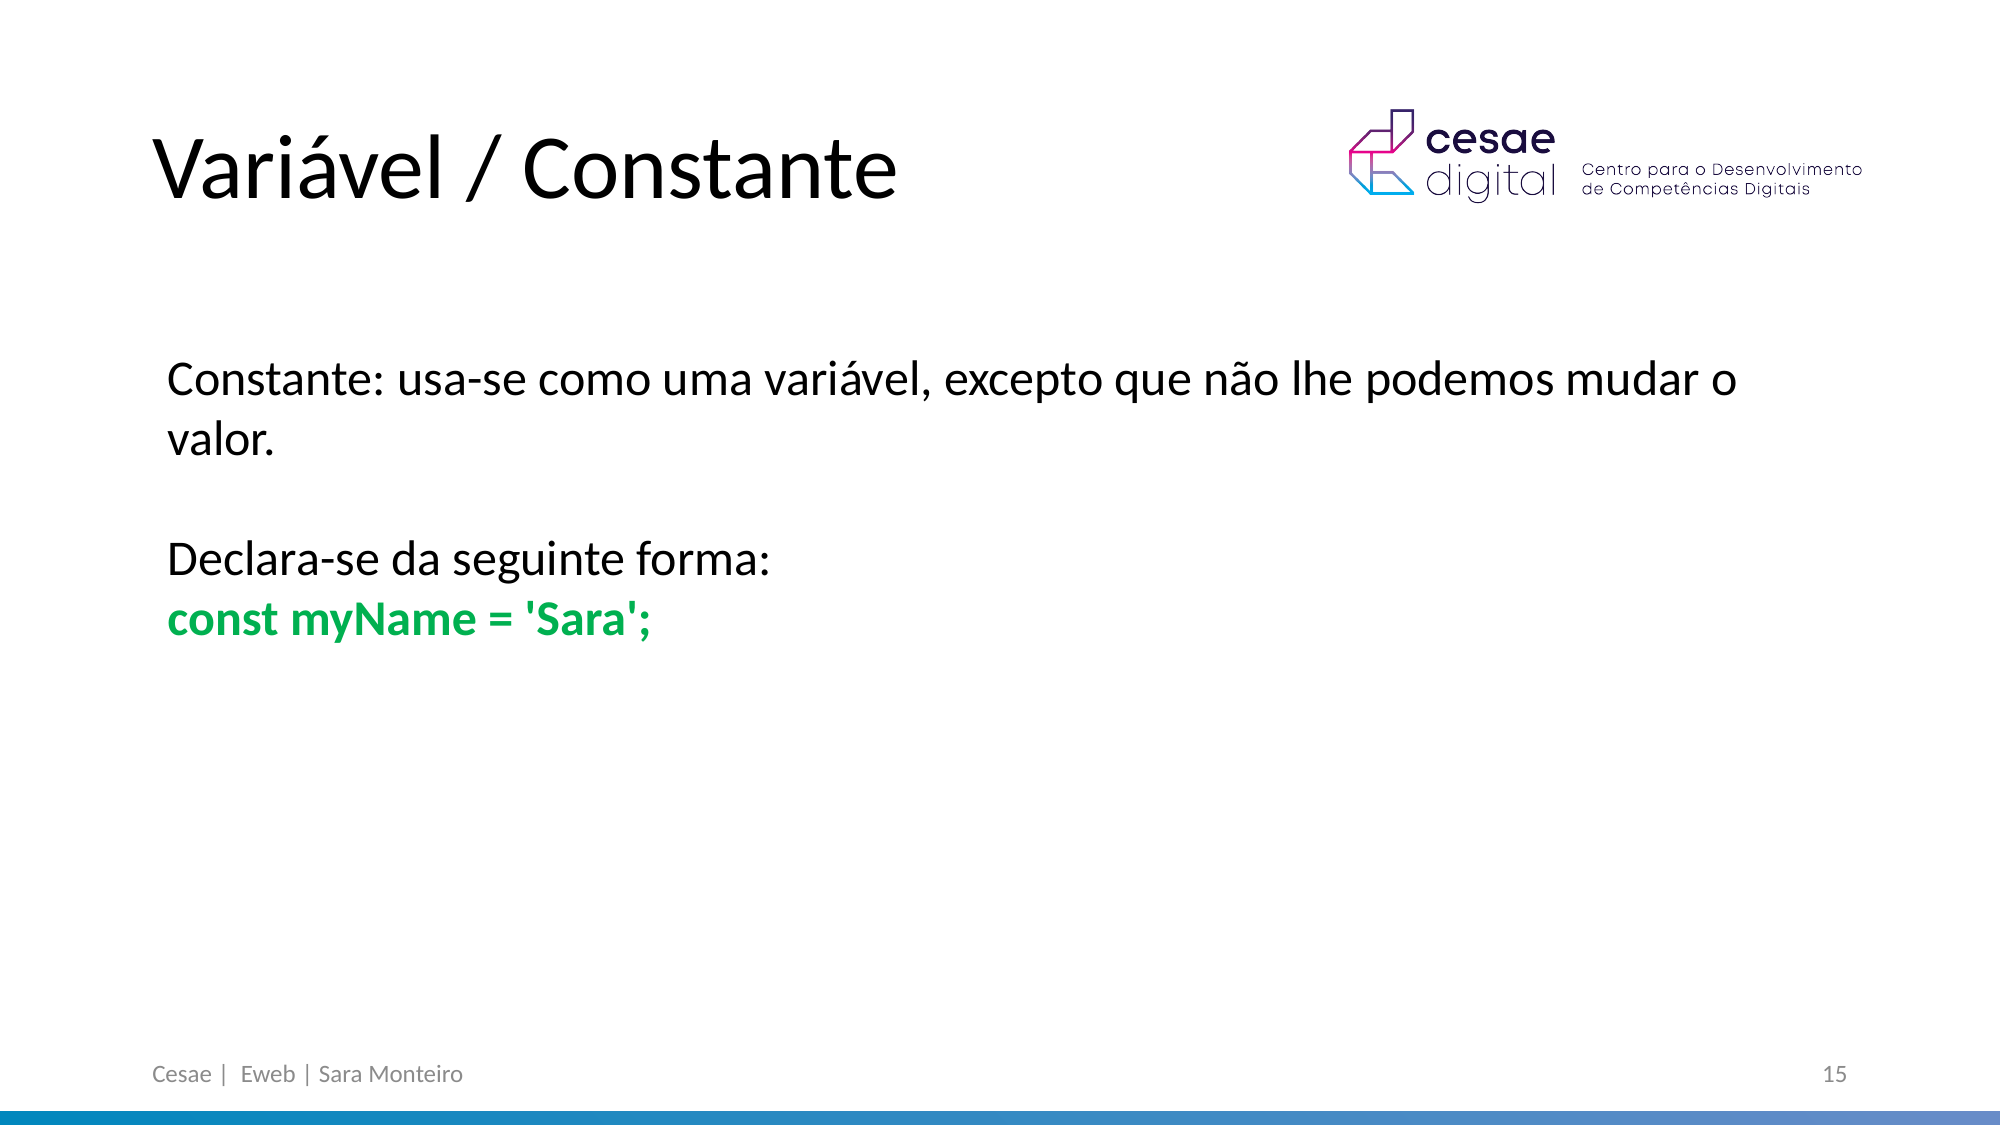

Variável / Constante
Constante: usa-se como uma variável, excepto que não lhe podemos mudar o valor.

Declara-se da seguinte forma:
const myName = 'Sara';

Cesae |  Eweb | Sara Monteiro
15